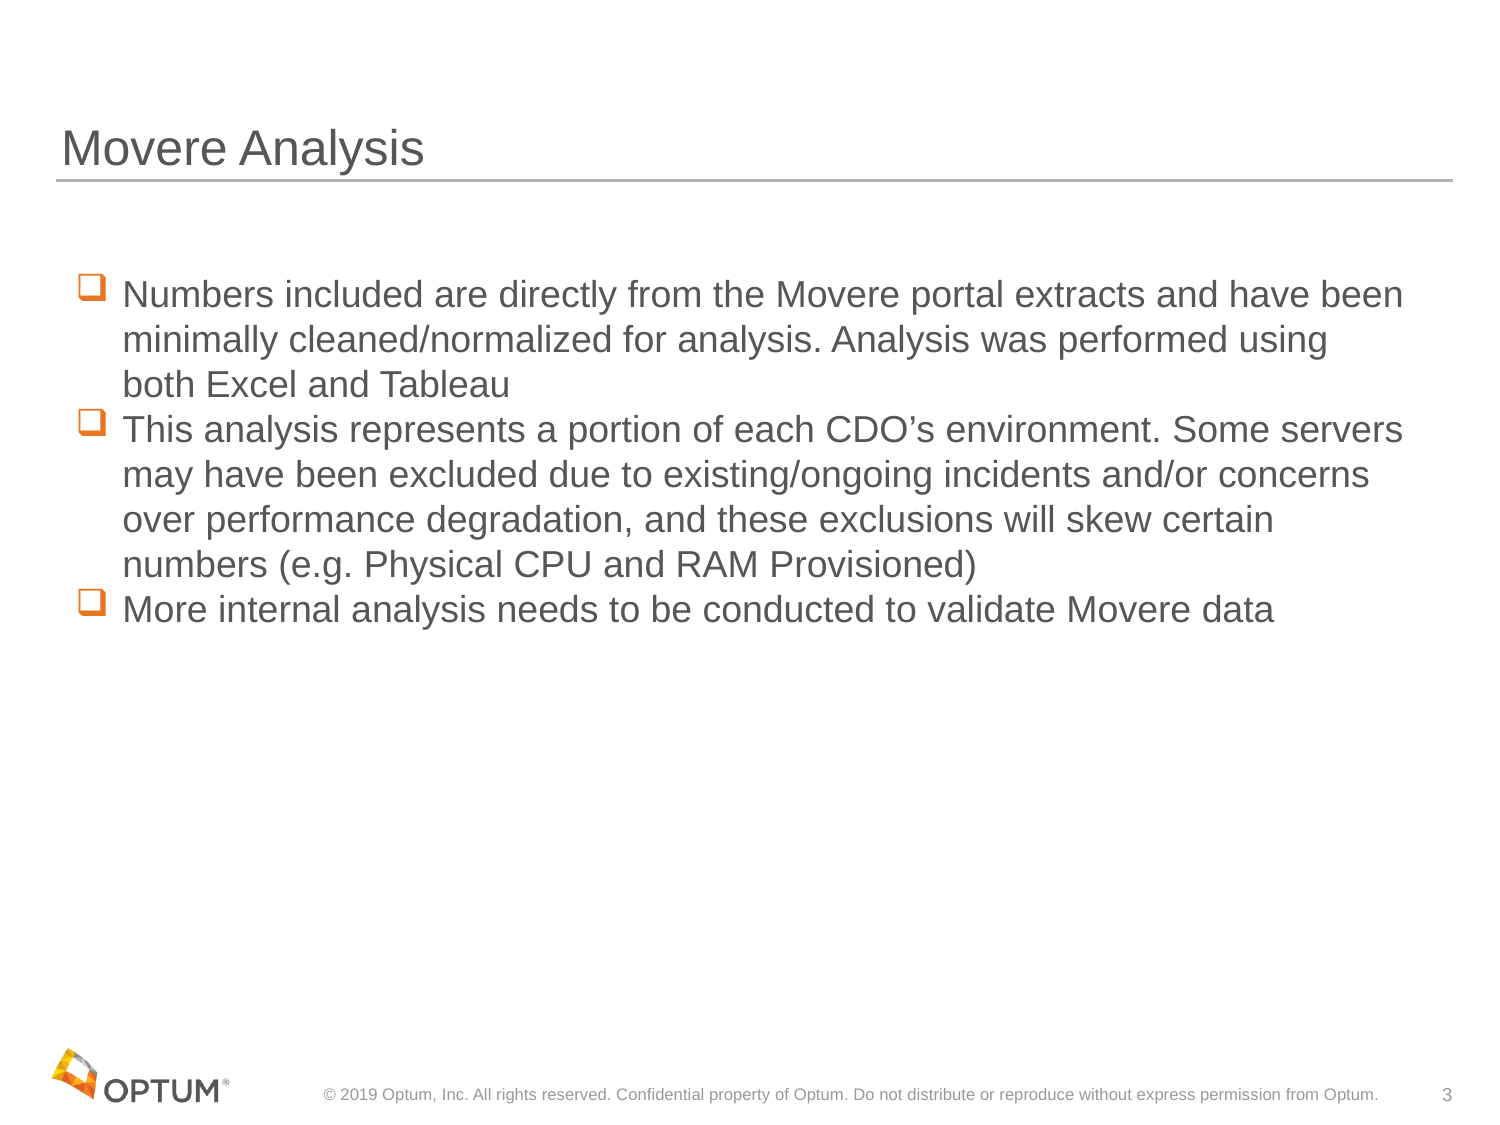

# Movere Analysis
Numbers included are directly from the Movere portal extracts and have been minimally cleaned/normalized for analysis. Analysis was performed using both Excel and Tableau
This analysis represents a portion of each CDO’s environment. Some servers may have been excluded due to existing/ongoing incidents and/or concerns over performance degradation, and these exclusions will skew certain numbers (e.g. Physical CPU and RAM Provisioned)
More internal analysis needs to be conducted to validate Movere data
© 2019 Optum, Inc. All rights reserved. Confidential property of Optum. Do not distribute or reproduce without express permission from Optum.
3